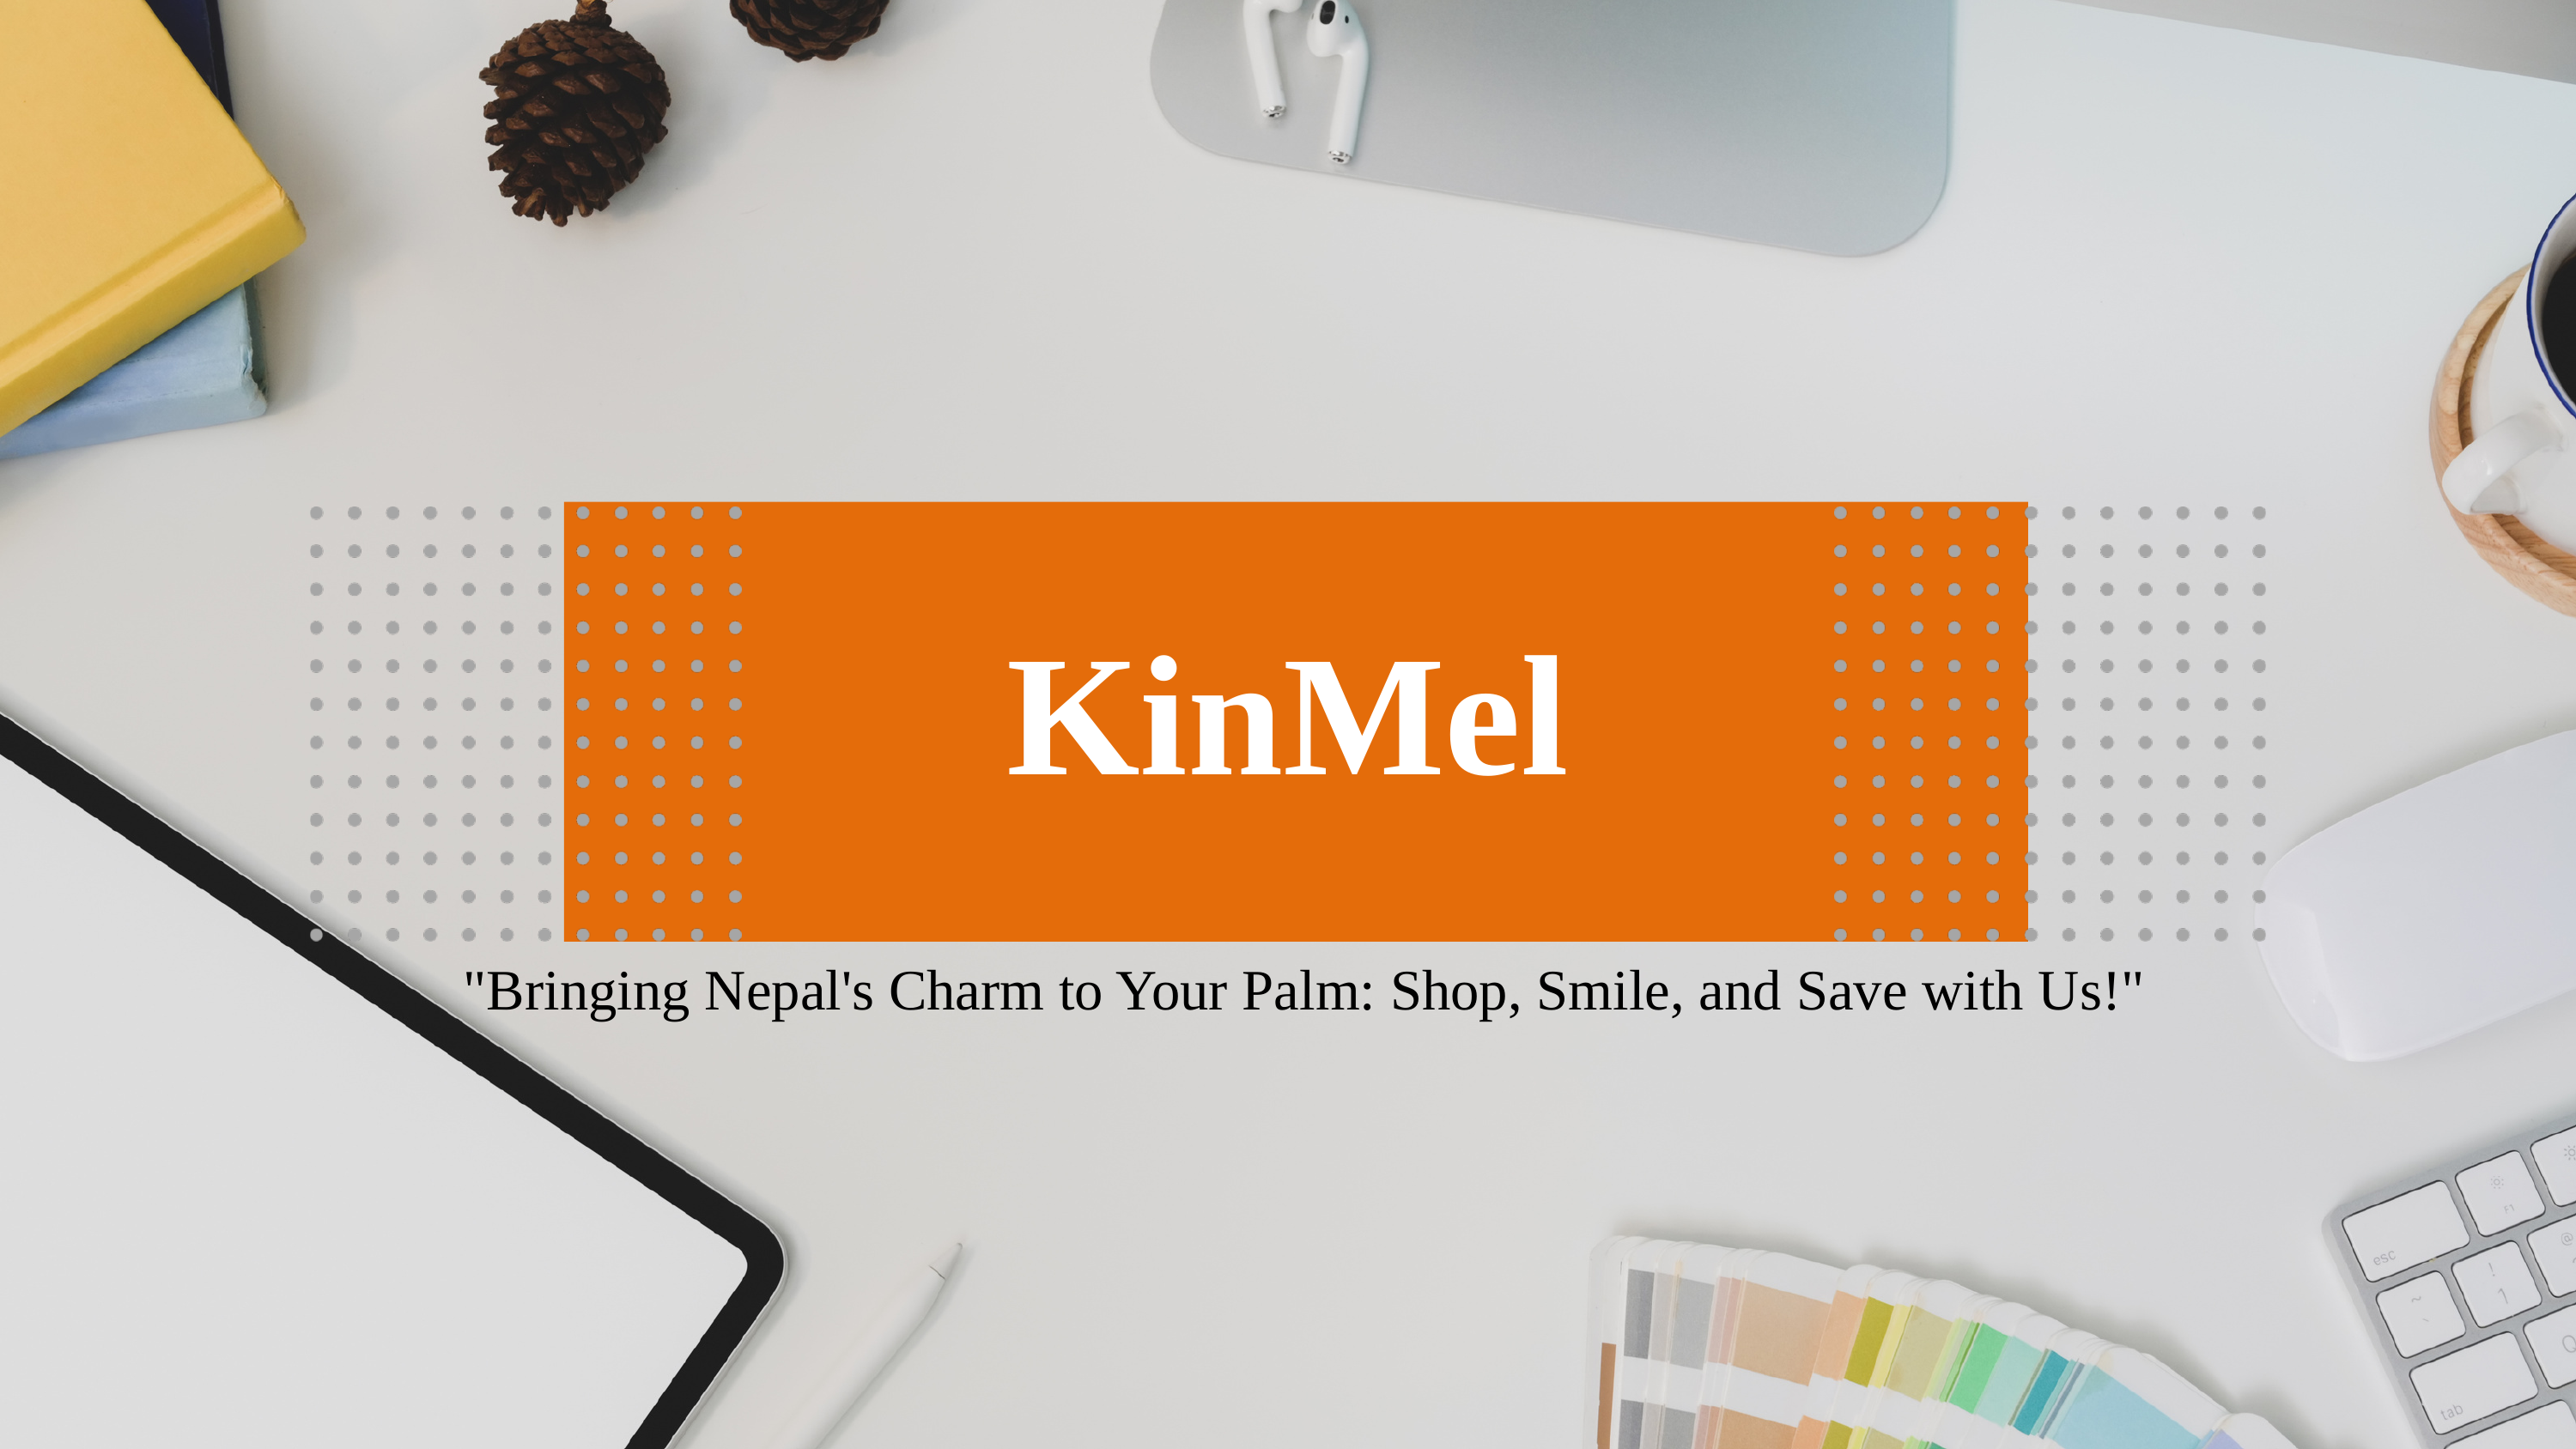

KinMel
"Bringing Nepal's Charm to Your Palm: Shop, Smile, and Save with Us!"